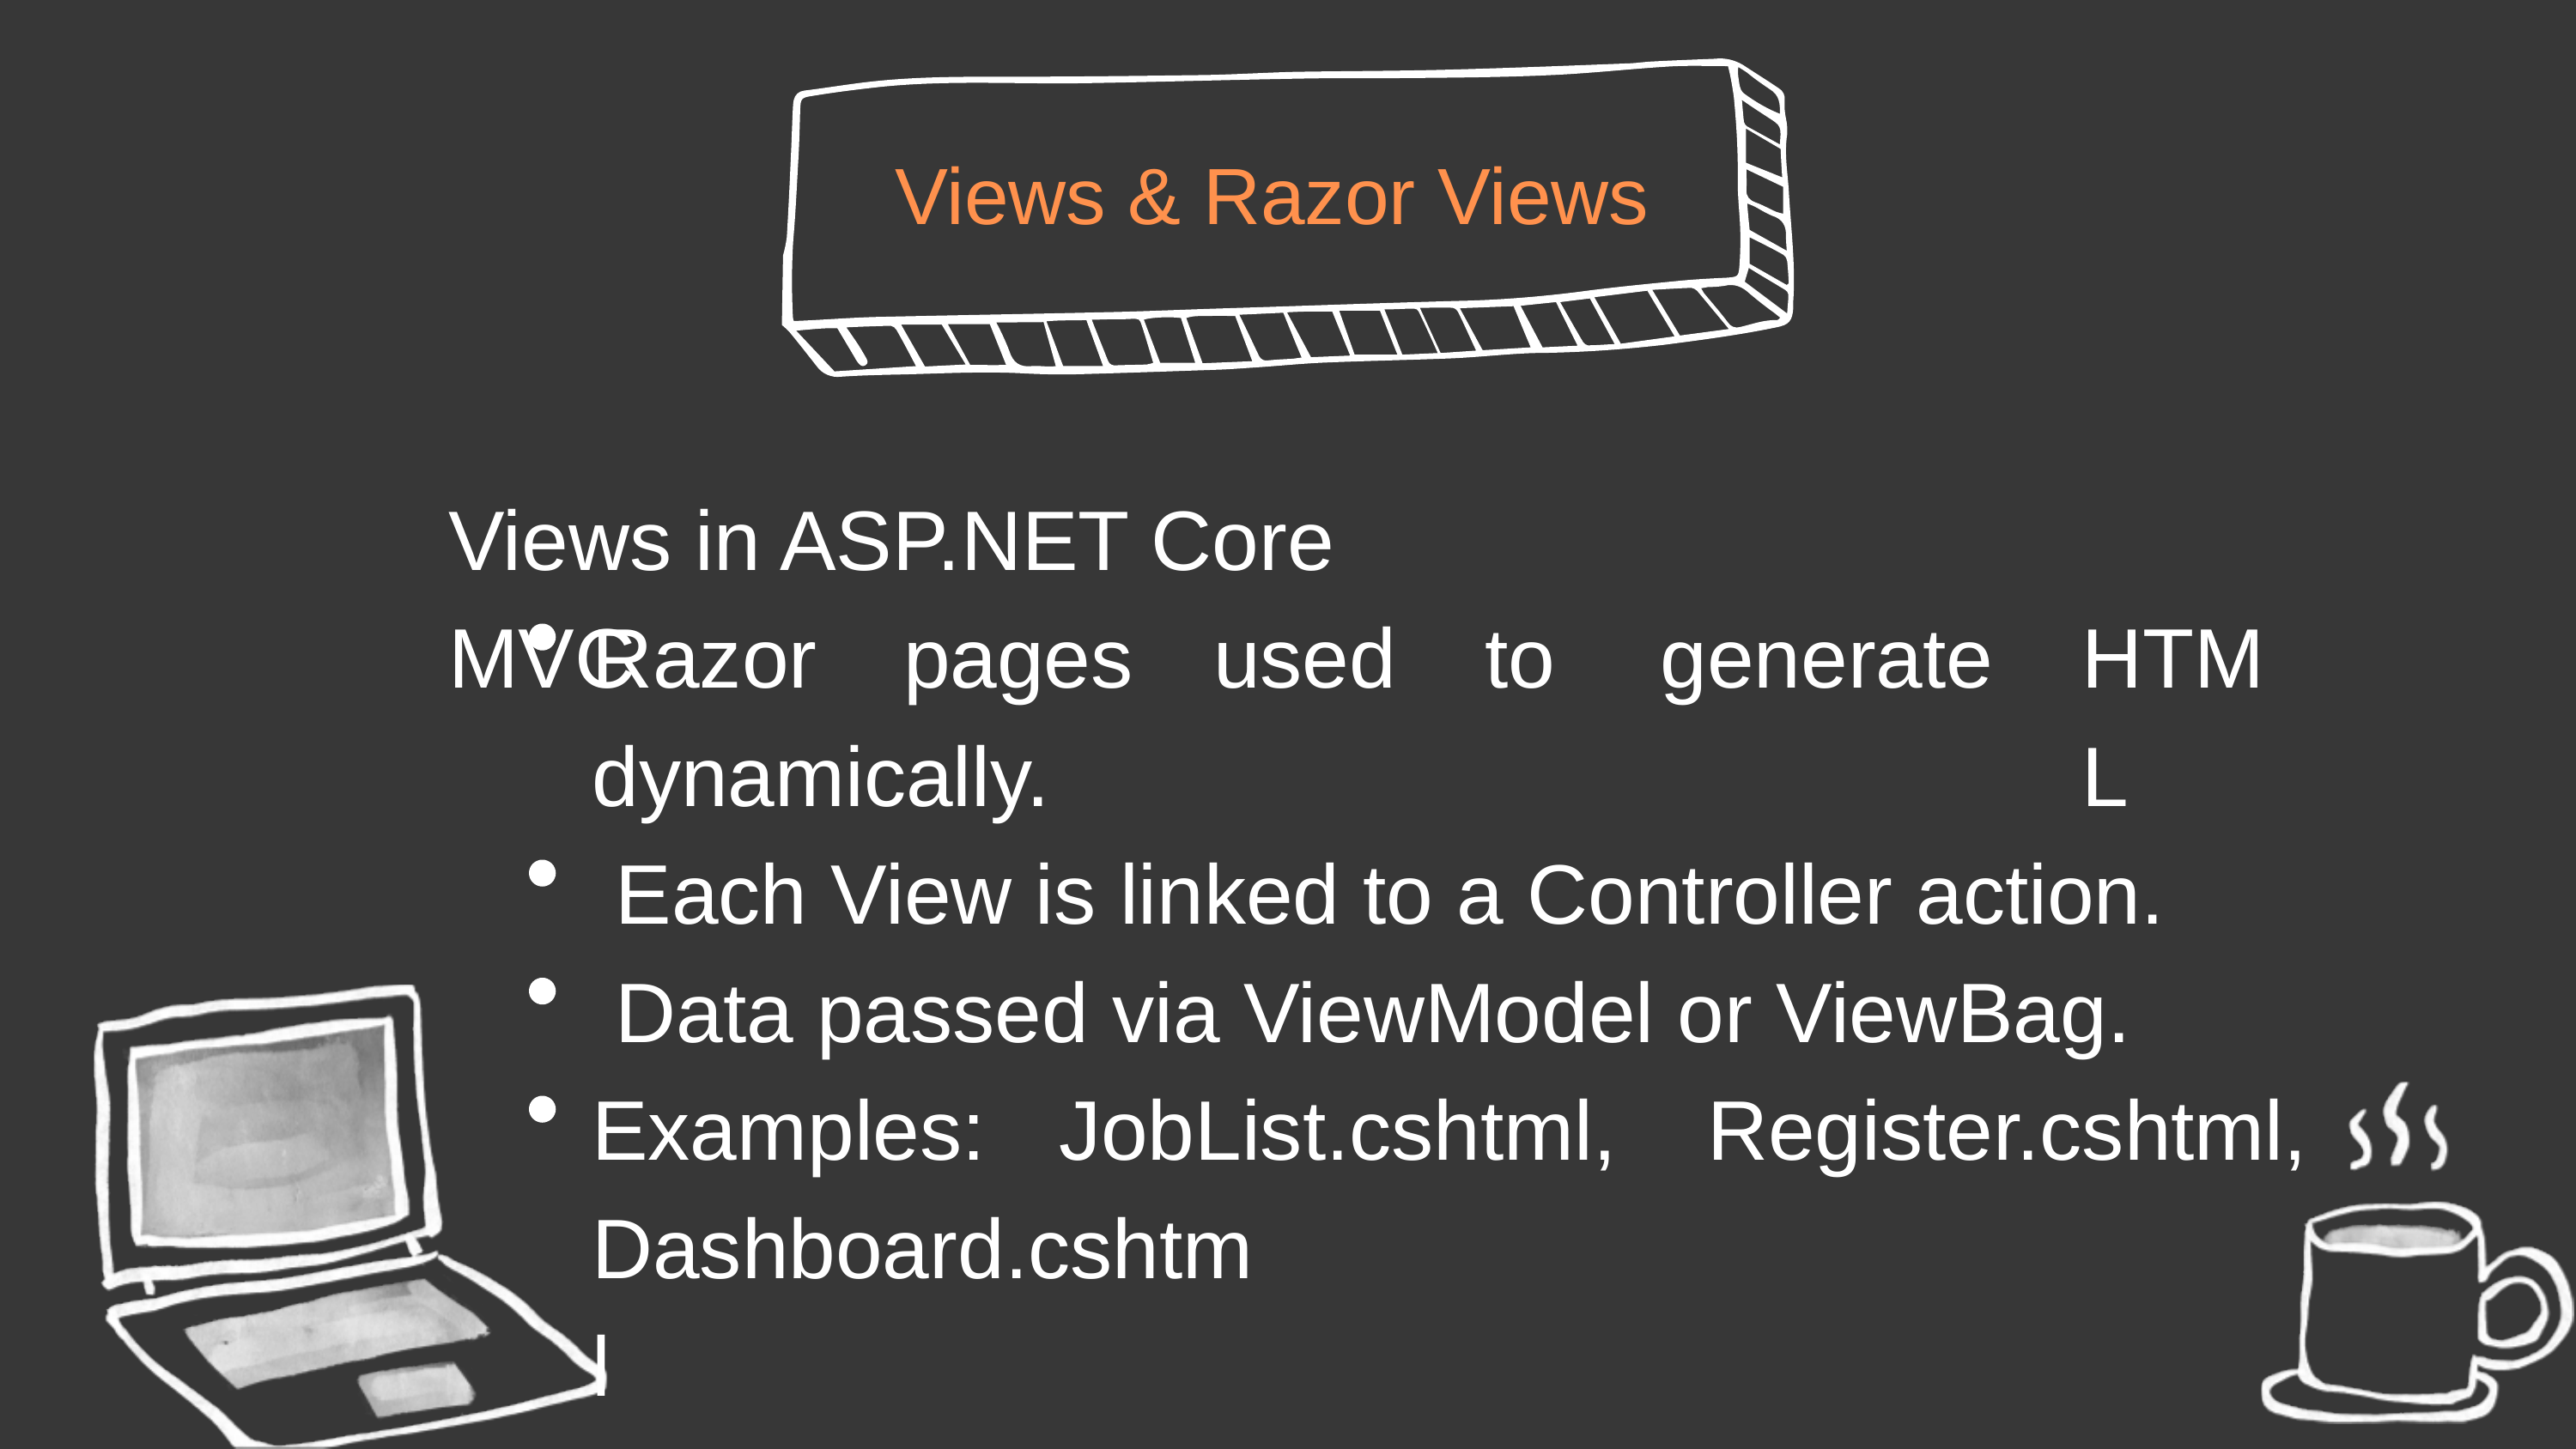

Views & Razor Views
Views in ASP.NET Core MVC
Razor
pages
used
to
generate
HTML

dynamically.
 Each View is linked to a Controller action.
 Data passed via ViewModel or ViewBag.

Examples:
JobList.cshtml,
Register.cshtml,

Dashboard.cshtml